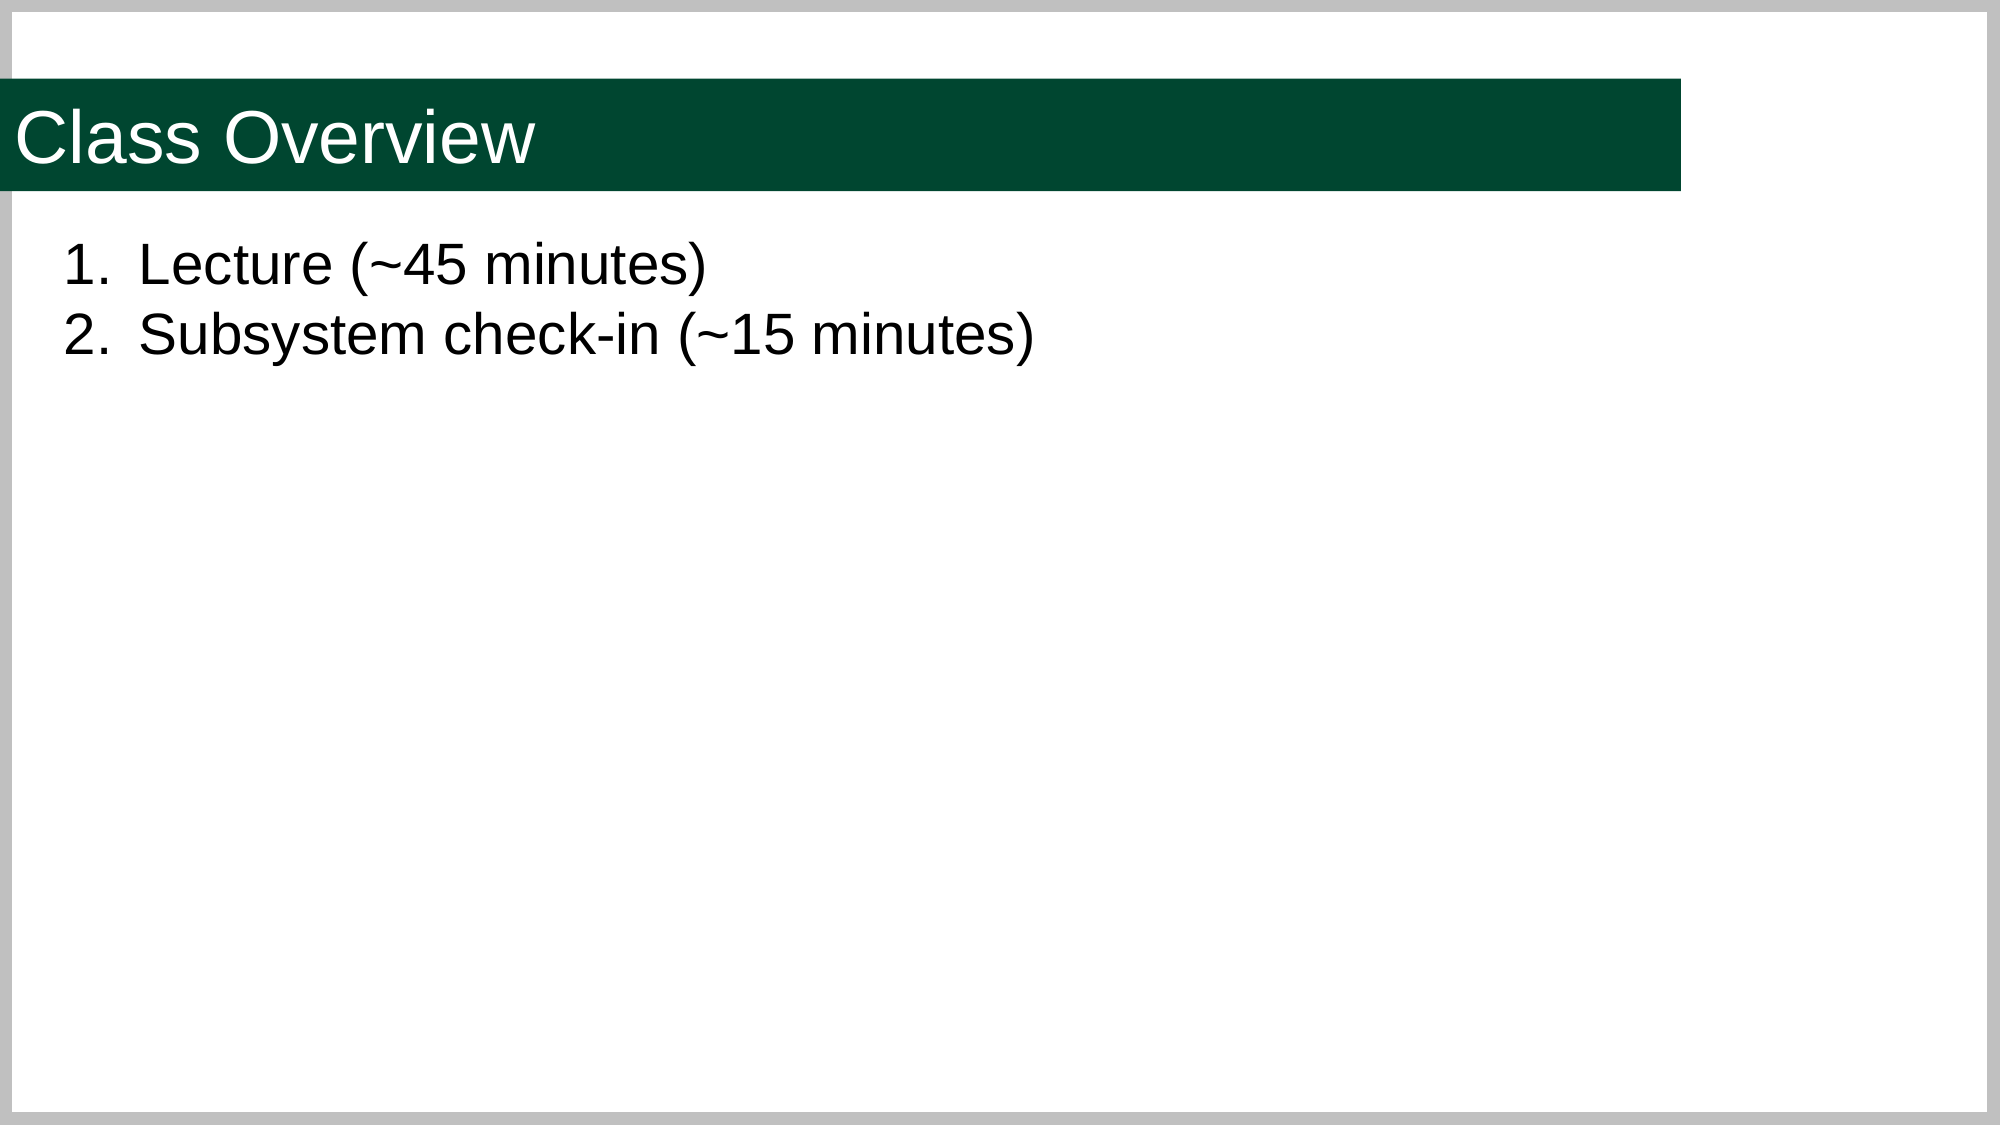

Class Overview
Lecture (~45 minutes)
Subsystem check-in (~15 minutes)